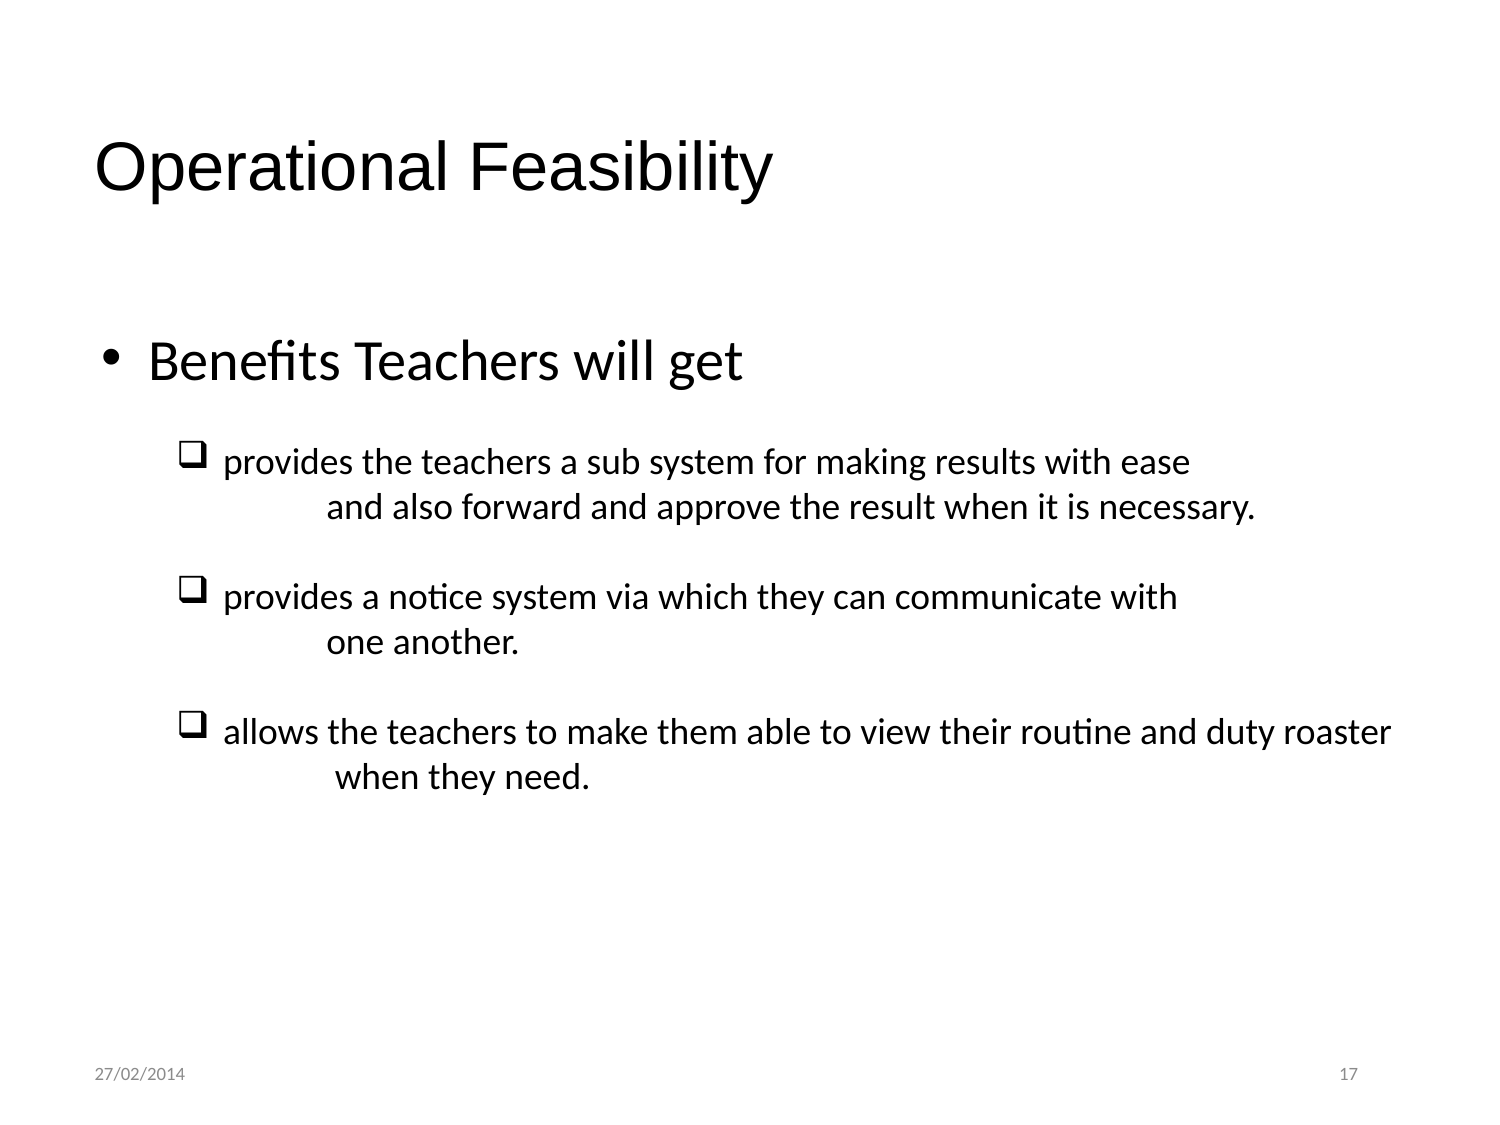

# Operational Feasibility
Benefits Teachers will get

provides the teachers a sub system for making results with ease
	and also forward and approve the result when it is necessary.

provides a notice system via which they can communicate with
	one another.

allows the teachers to make them able to view their routine and duty roaster
	 when they need.

27/02/2014
17